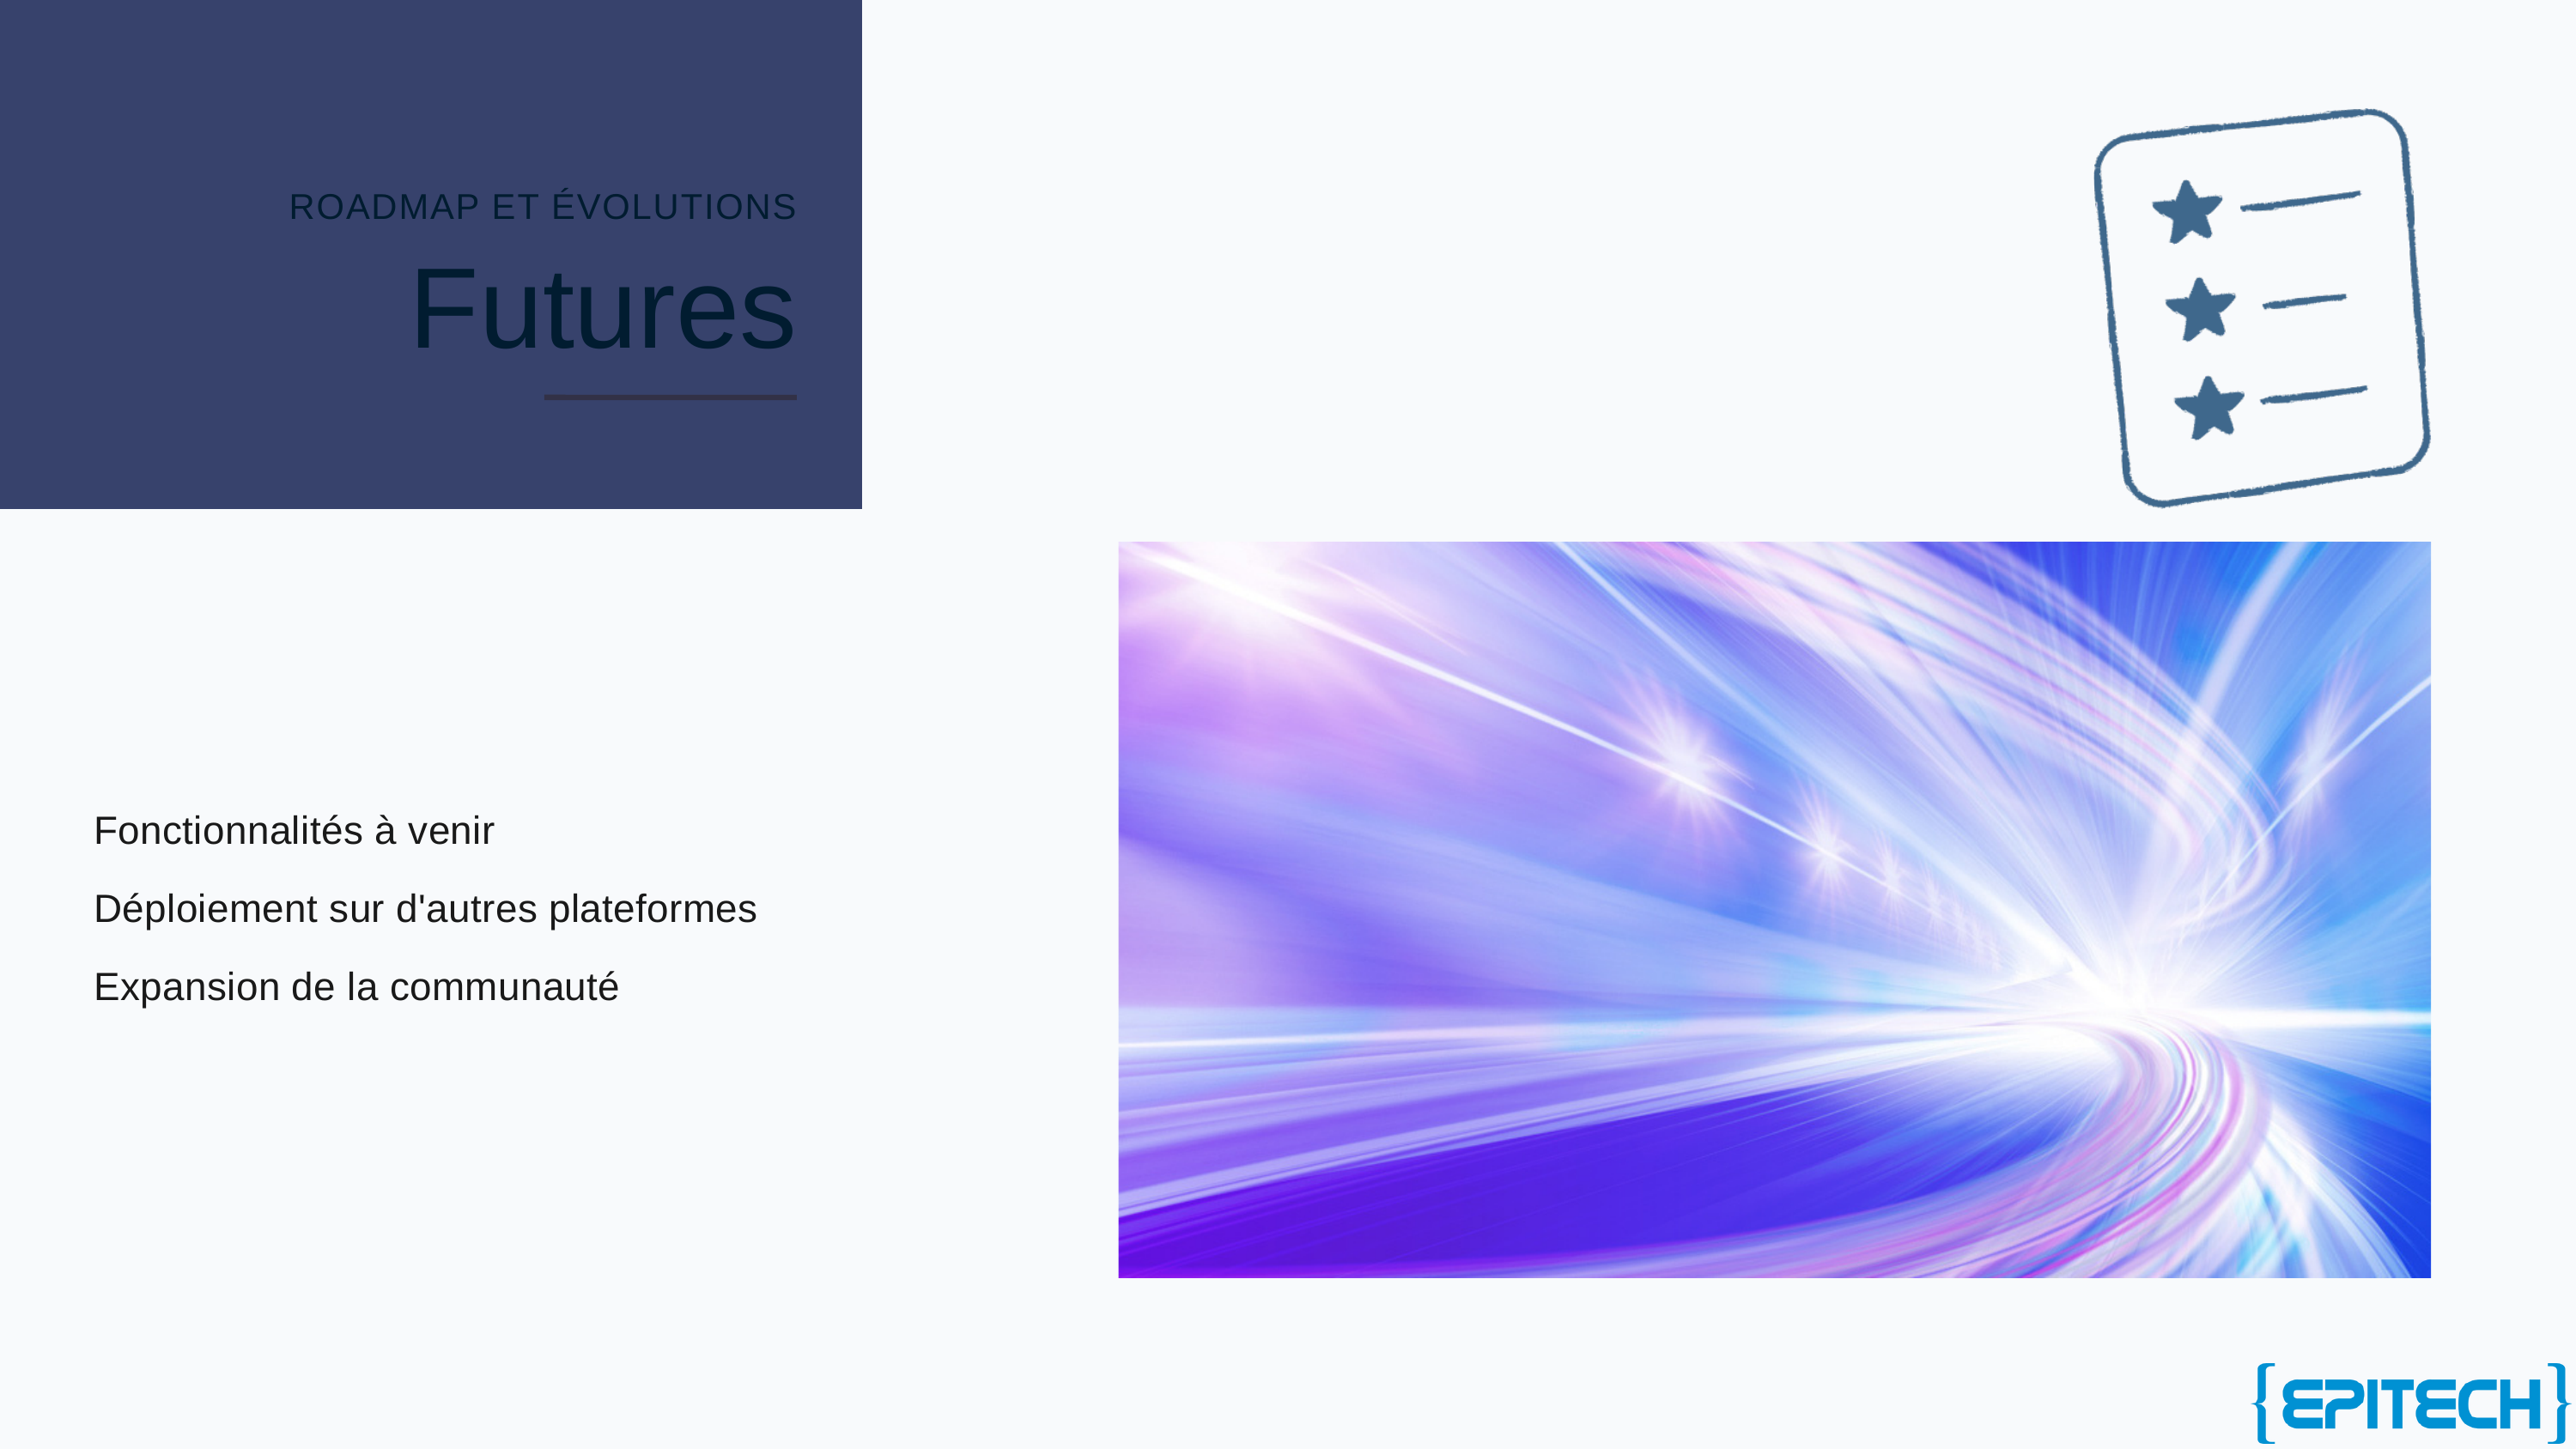

ROADMAP ET ÉVOLUTIONS
 Futures

Fonctionnalités à venir
Déploiement sur d'autres plateformes
Expansion de la communauté